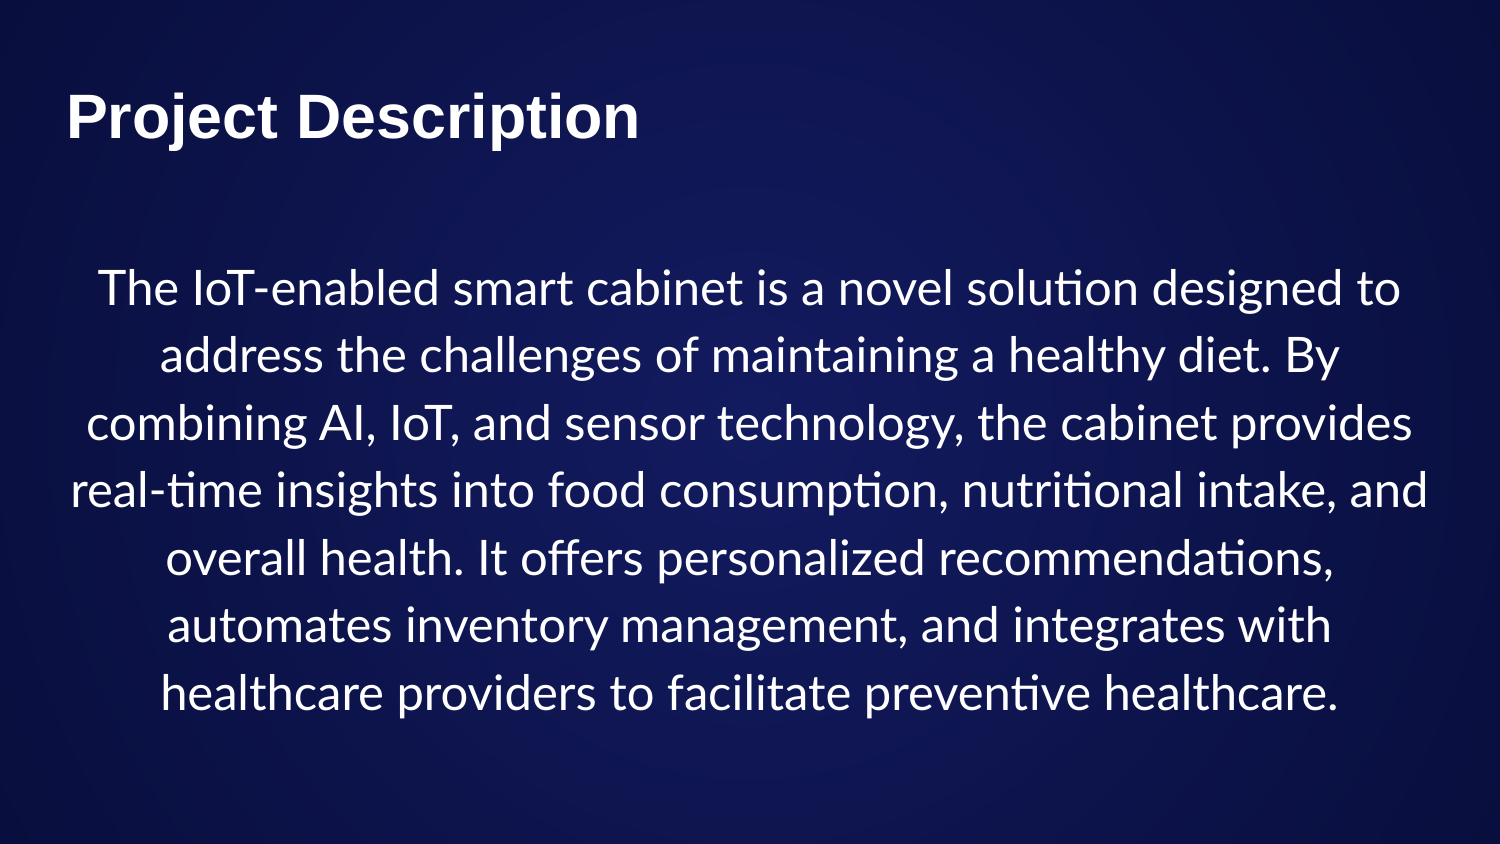

# Project Description
The IoT-enabled smart cabinet is a novel solution designed to address the challenges of maintaining a healthy diet. By combining AI, IoT, and sensor technology, the cabinet provides real-time insights into food consumption, nutritional intake, and overall health. It offers personalized recommendations, automates inventory management, and integrates with healthcare providers to facilitate preventive healthcare.